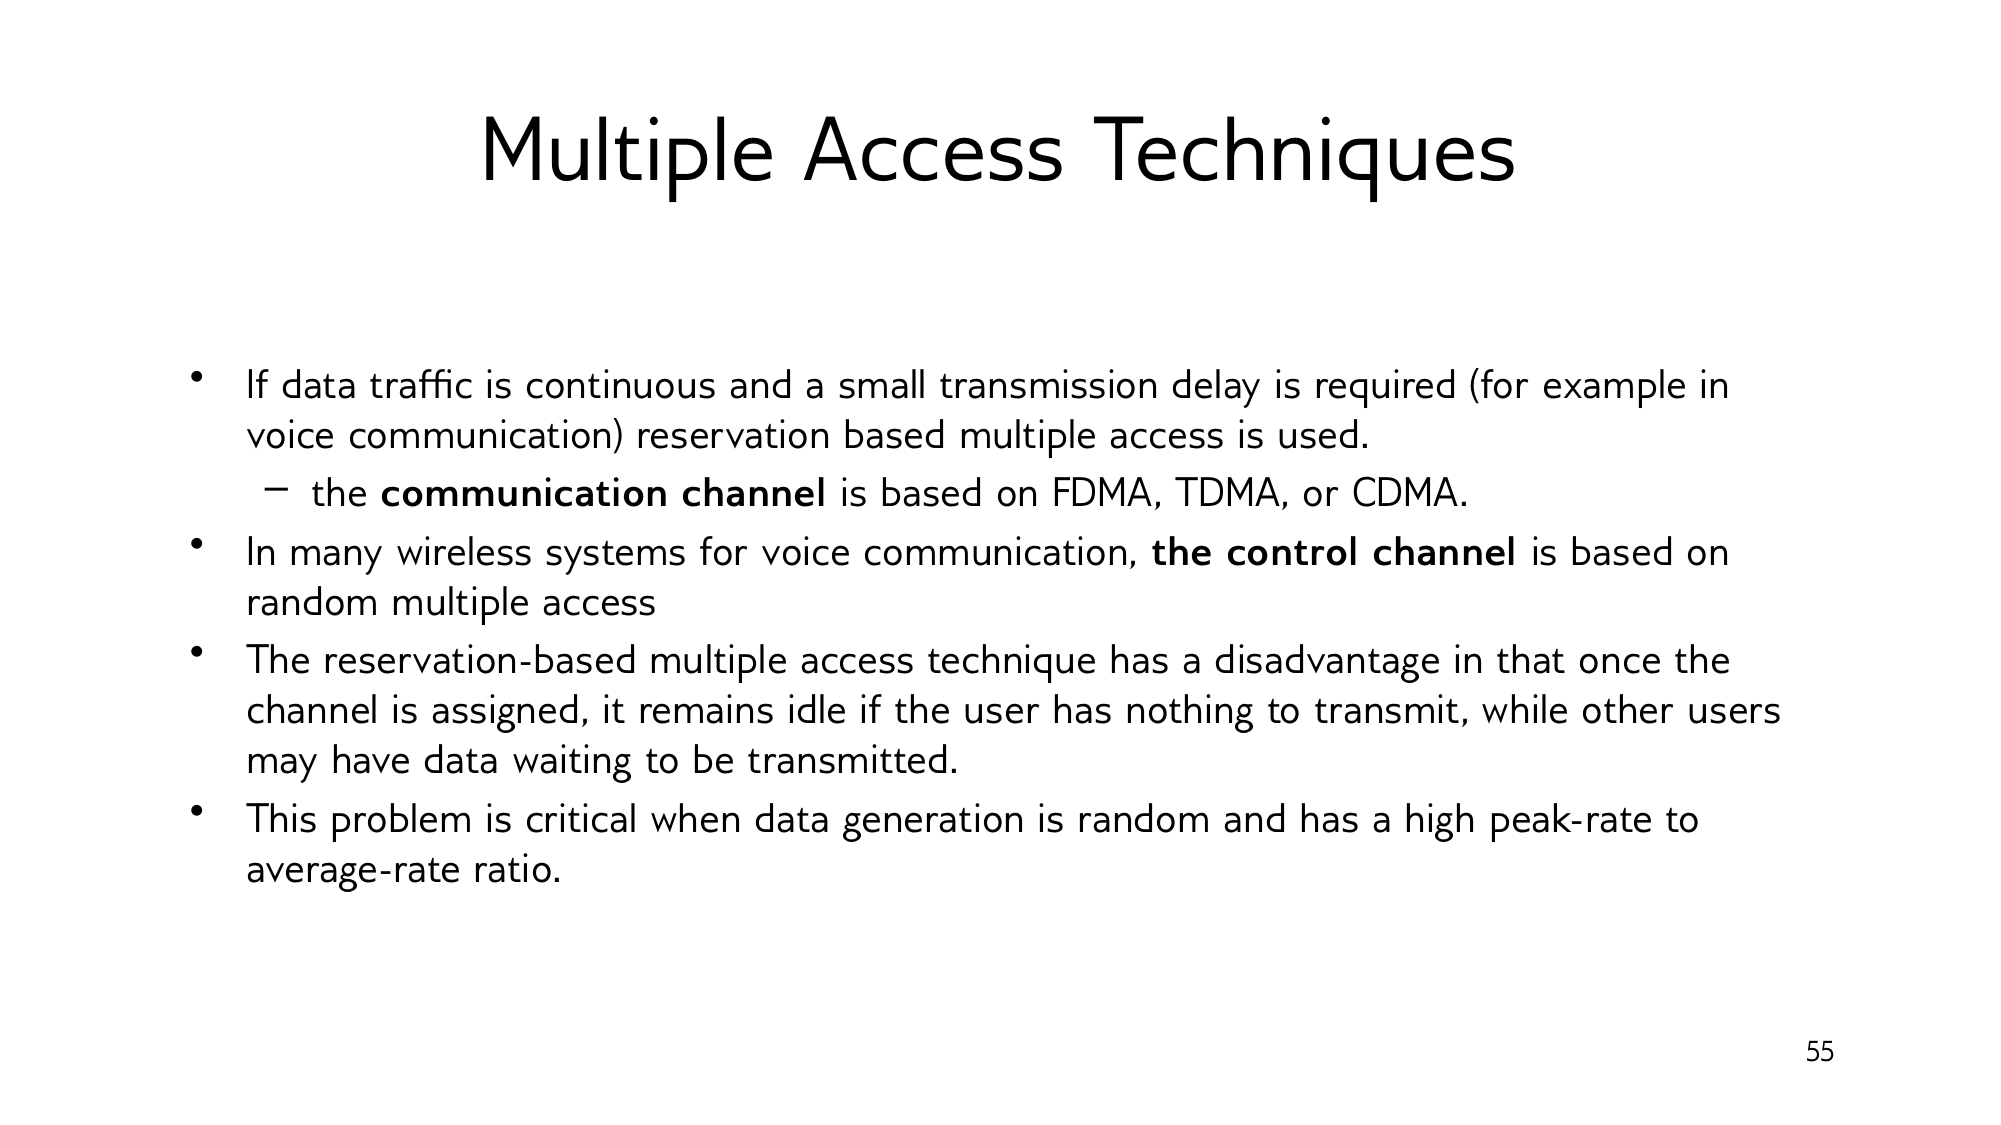

# Multiple Access Techniques
If data traffic is continuous and a small transmission delay is required (for example in voice communication) reservation based multiple access is used.
the communication channel is based on FDMA, TDMA, or CDMA.
In many wireless systems for voice communication, the control channel is based on random multiple access
The reservation-based multiple access technique has a disadvantage in that once the channel is assigned, it remains idle if the user has nothing to transmit, while other users may have data waiting to be transmitted.
This problem is critical when data generation is random and has a high peak-rate to average-rate ratio.
55